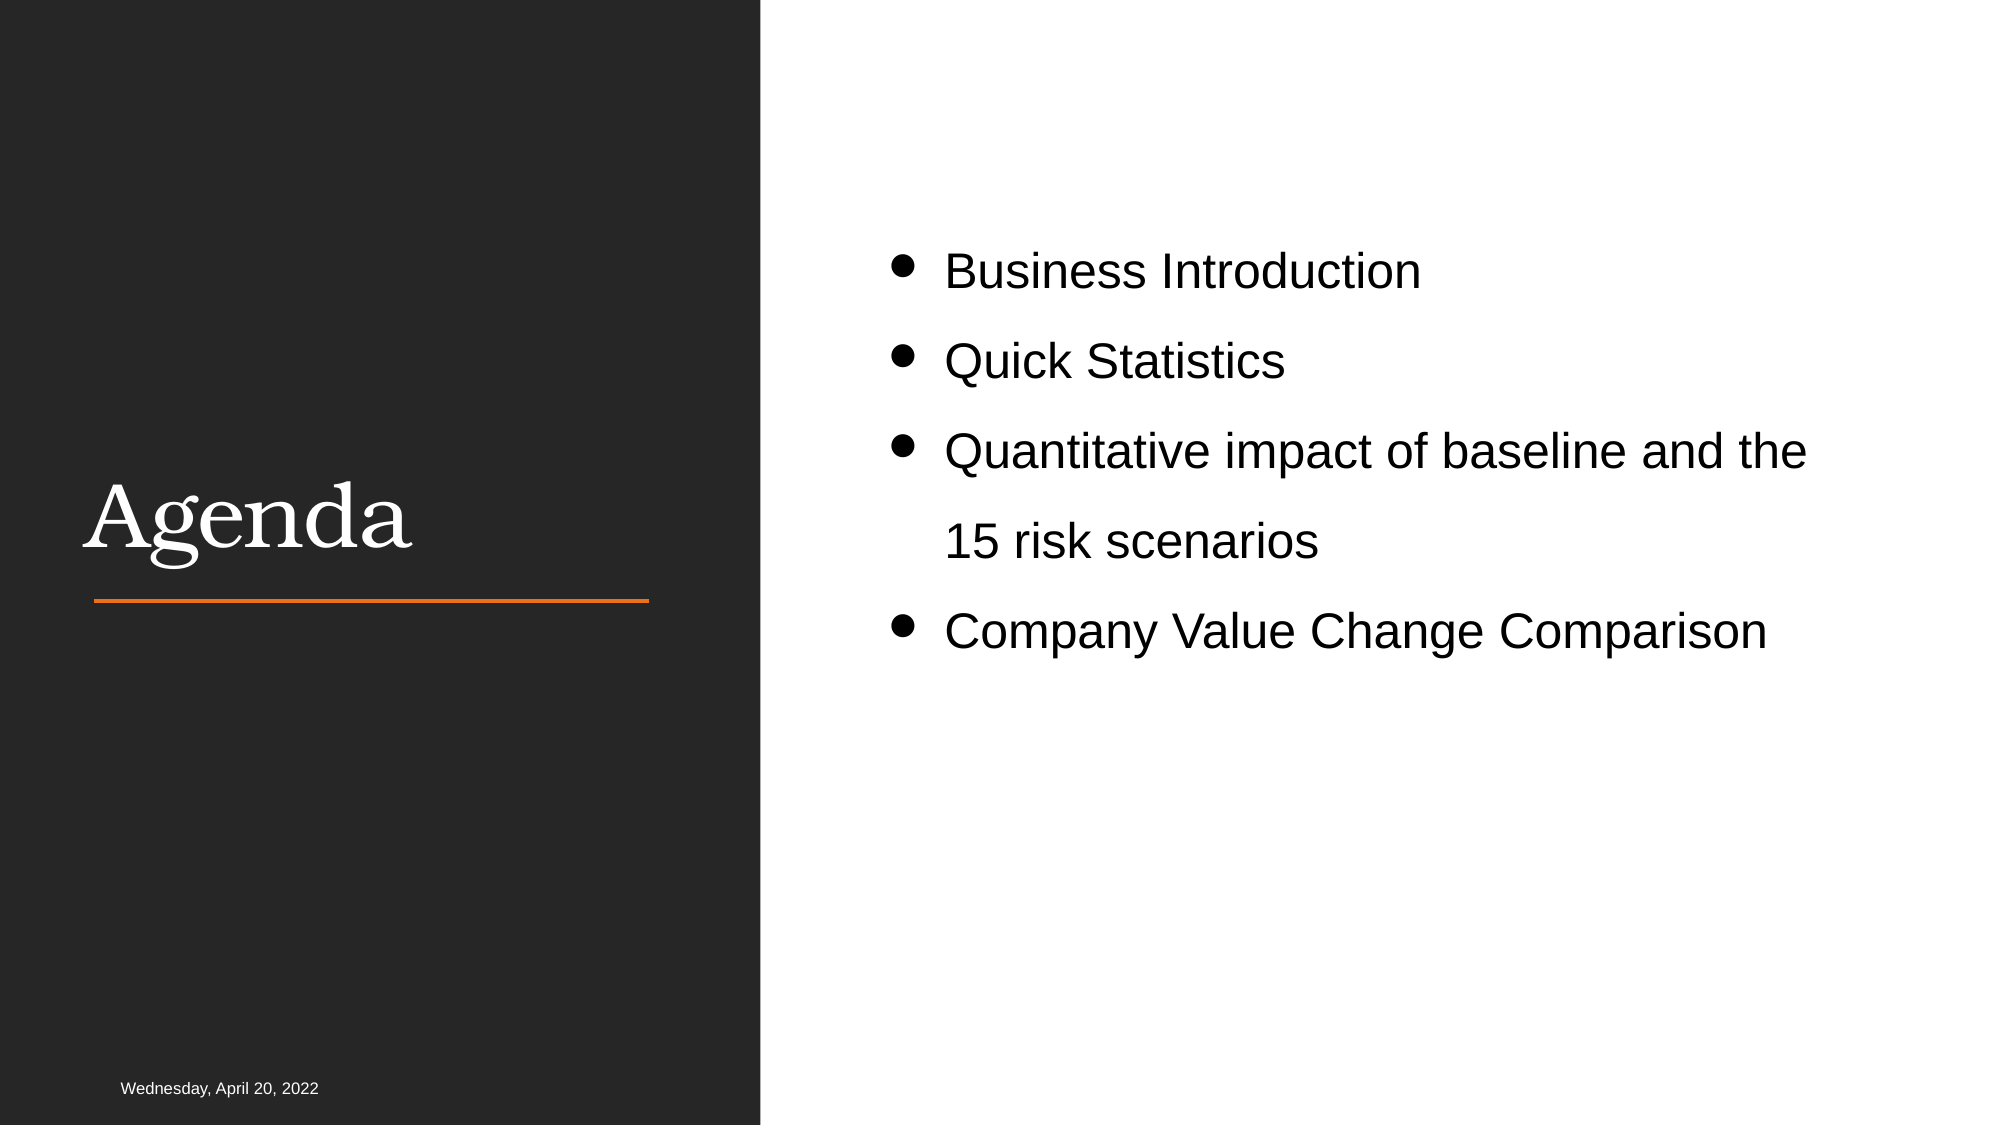

# Agenda
Business Introduction
Quick Statistics
Quantitative impact of baseline and the 15 risk scenarios
Company Value Change Comparison

Wednesday, April 20, 2022
2